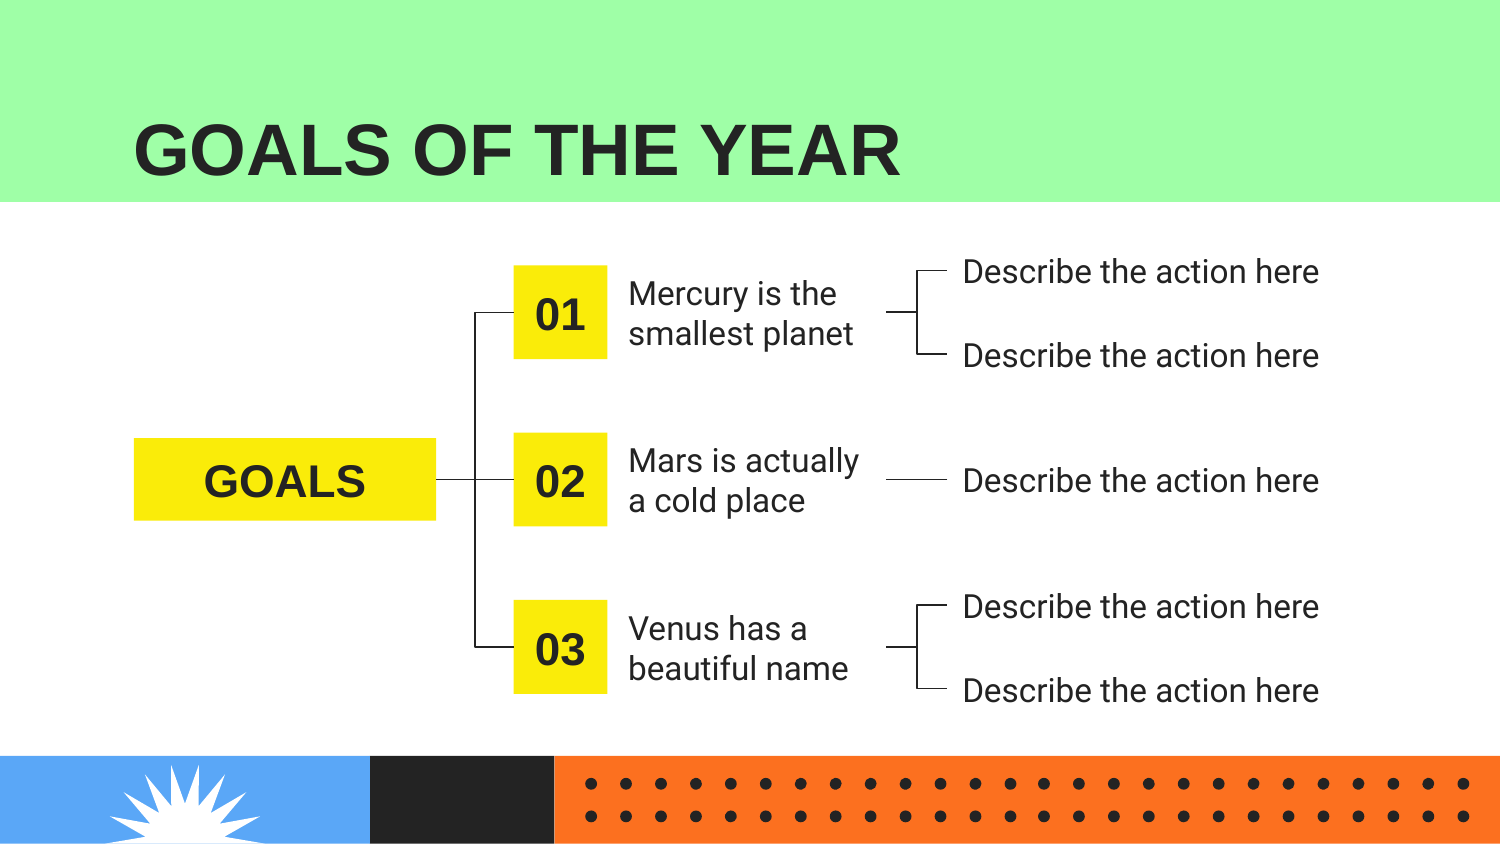

# GOALS OF THE YEAR
Describe the action here
01
Mercury is the smallest planet
Describe the action here
02
GOALS
Mars is actually a cold place
Describe the action here
Describe the action here
03
Venus has a beautiful name
Describe the action here